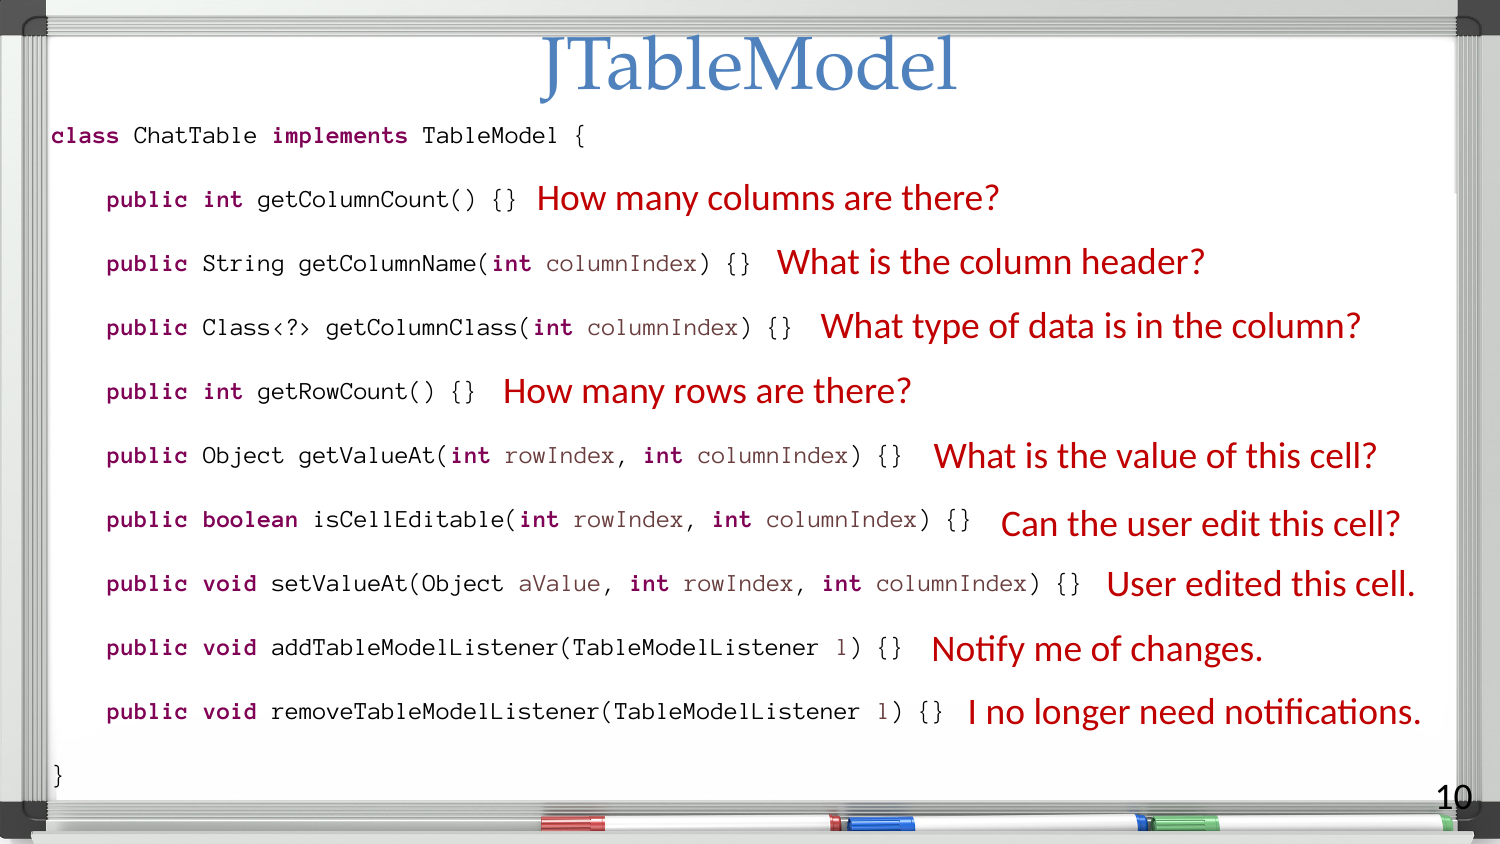

# JTableModel
class ChatTable implements TableModel {

    public int getColumnCount() {}

    public String getColumnName(int columnIndex) {}

    public Class<?> getColumnClass(int columnIndex) {}

    public int getRowCount() {}

    public Object getValueAt(int rowIndex, int columnIndex) {}

    public boolean isCellEditable(int rowIndex, int columnIndex) {}

    public void setValueAt(Object aValue, int rowIndex, int columnIndex) {}

    public void addTableModelListener(TableModelListener l) {}

    public void removeTableModelListener(TableModelListener l) {}

}
How many columns are there?
What is the column header?
What type of data is in the column?
How many rows are there?
What is the value of this cell?
Can the user edit this cell?
User edited this cell.
Notify me of changes.
I no longer need notifications.
10